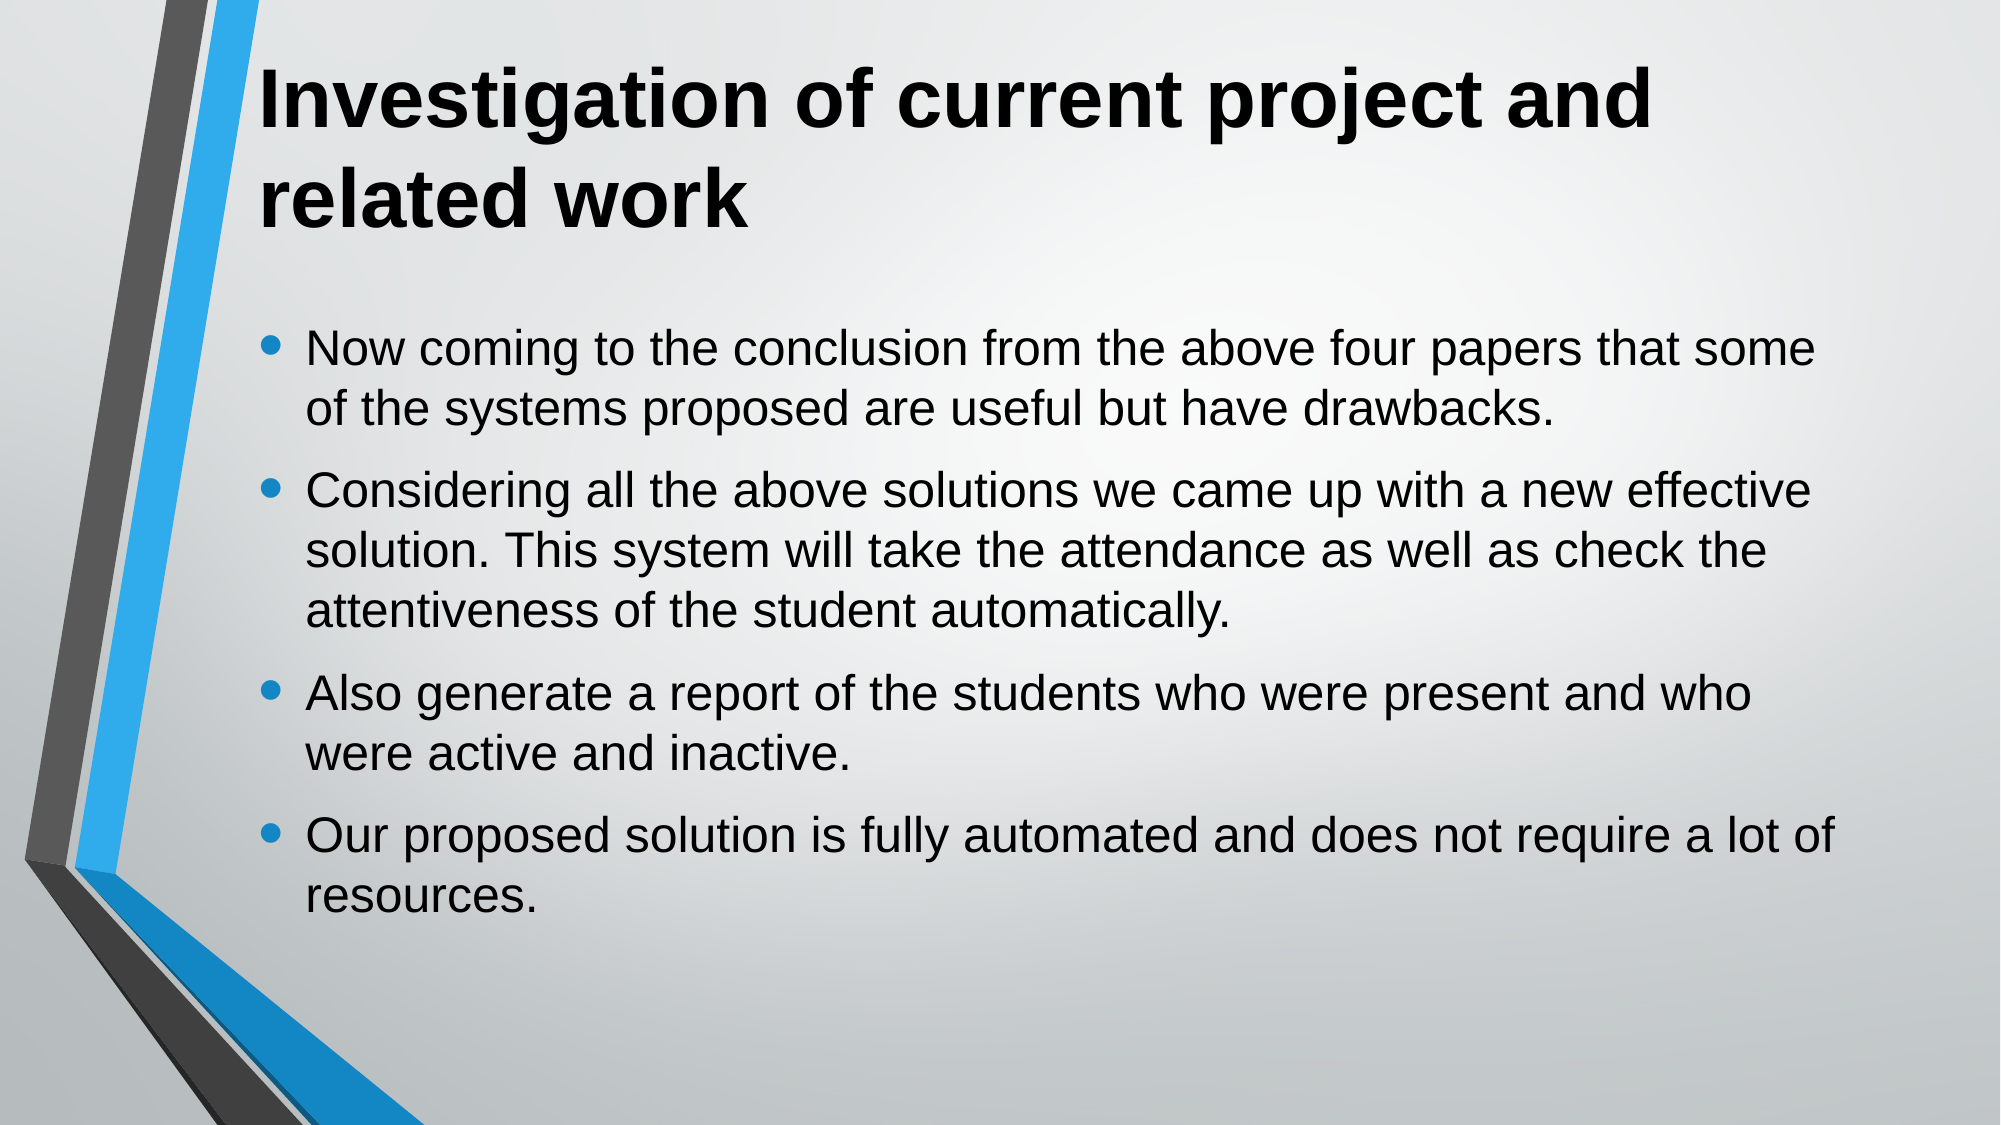

# Investigation of current project and related work
Now coming to the conclusion from the above four papers that some of the systems proposed are useful but have drawbacks.
Considering all the above solutions we came up with a new effective solution. This system will take the attendance as well as check the attentiveness of the student automatically.
Also generate a report of the students who were present and who were active and inactive.
Our proposed solution is fully automated and does not require a lot of resources.